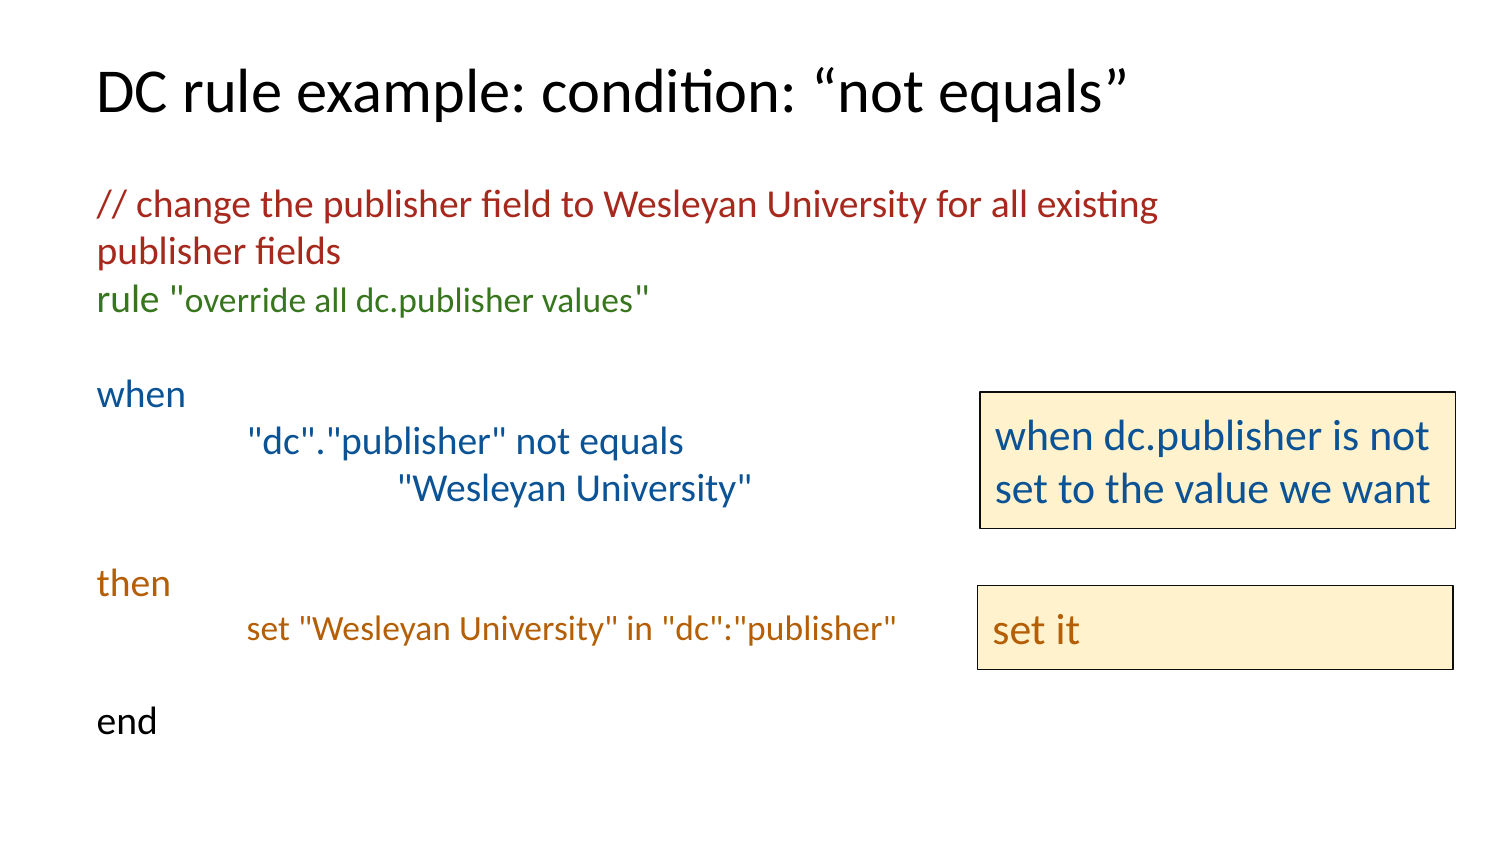

# DC rule example: condition: “not equals”
// change the publisher field to Wesleyan University for all existing publisher fields
rule "override all dc.publisher values"

when
   	"dc"."publisher" not equals
		"Wesleyan University"

then
	set "Wesleyan University" in "dc":"publisher"

end
when dc.publisher is not set to the value we want

set it